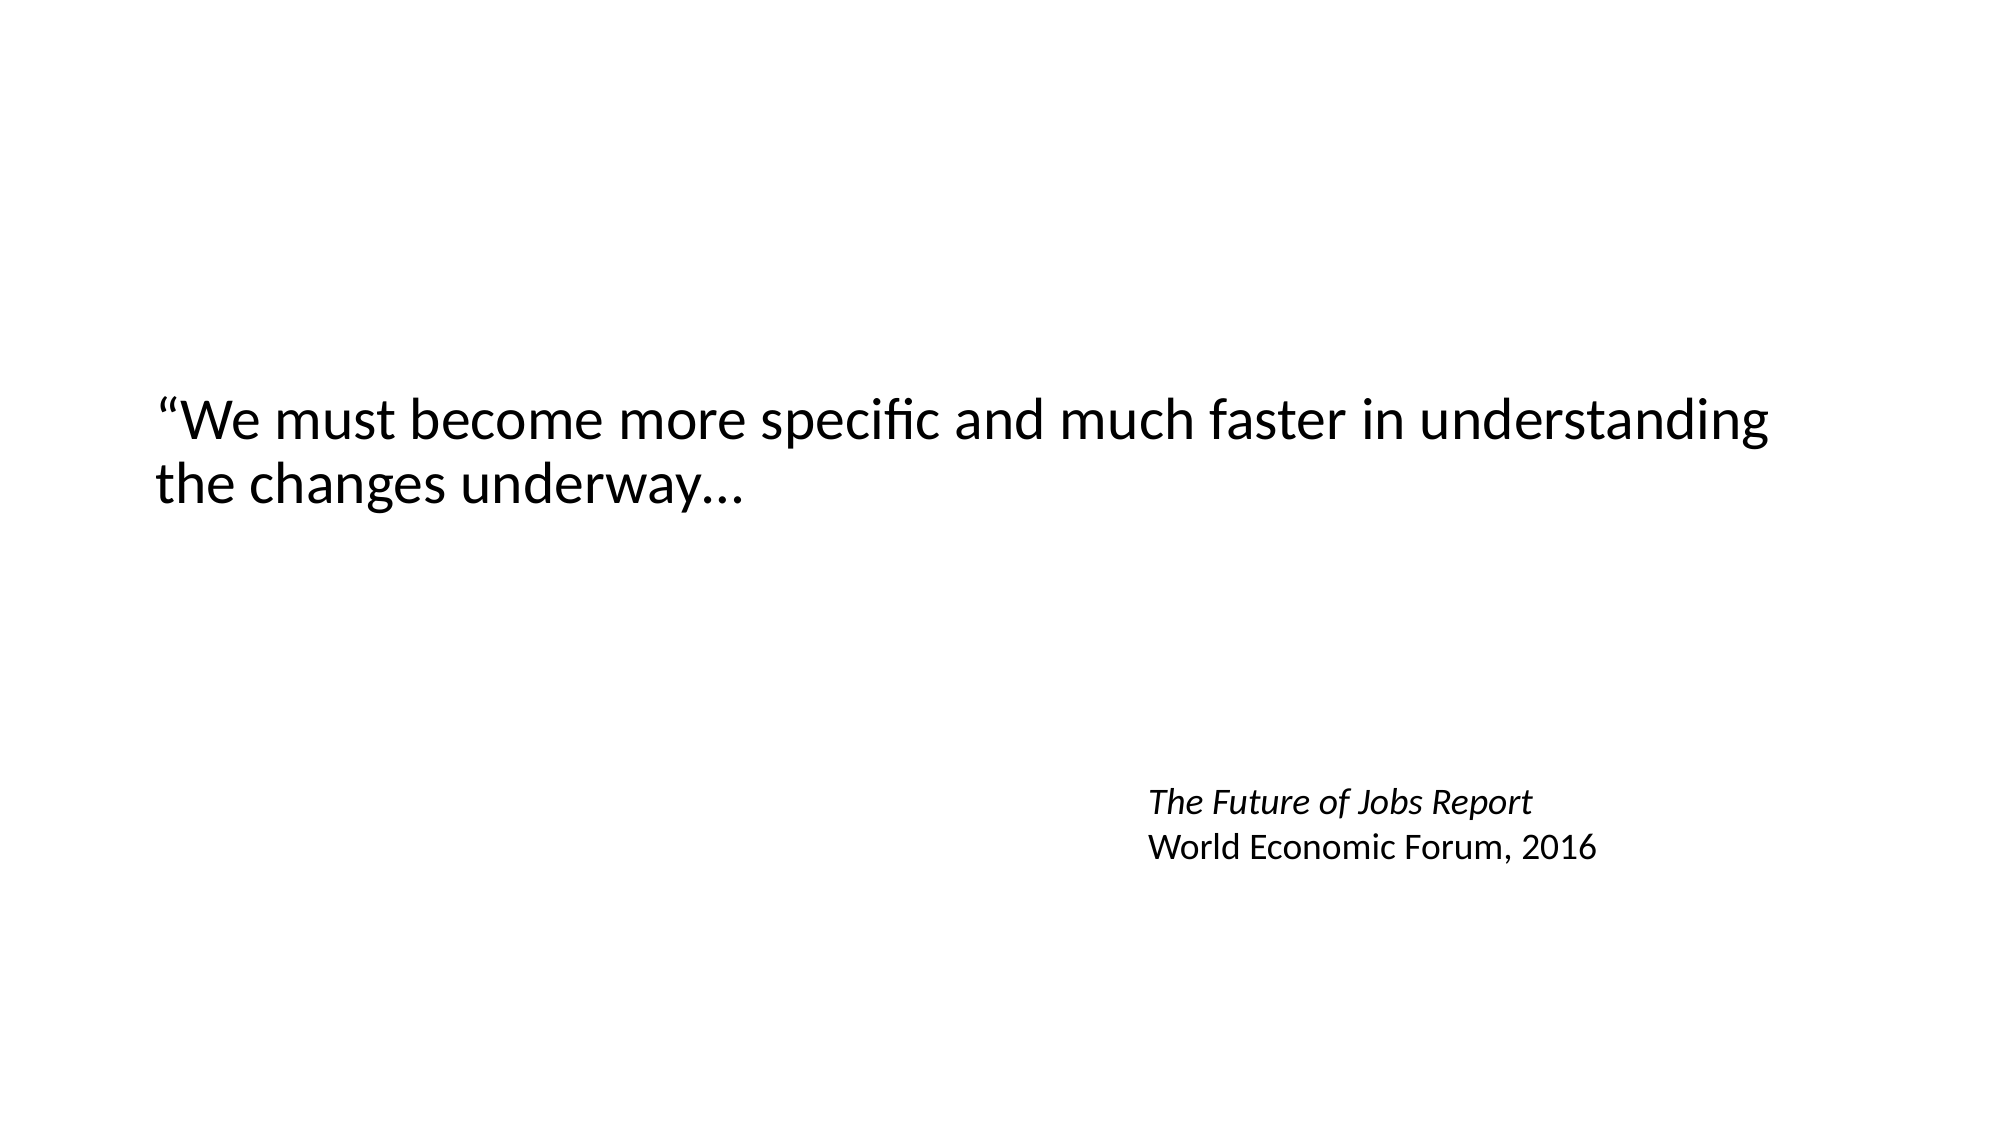

# “We must become more specific and much faster in understanding the changes underway…
The Future of Jobs Report
World Economic Forum, 2016